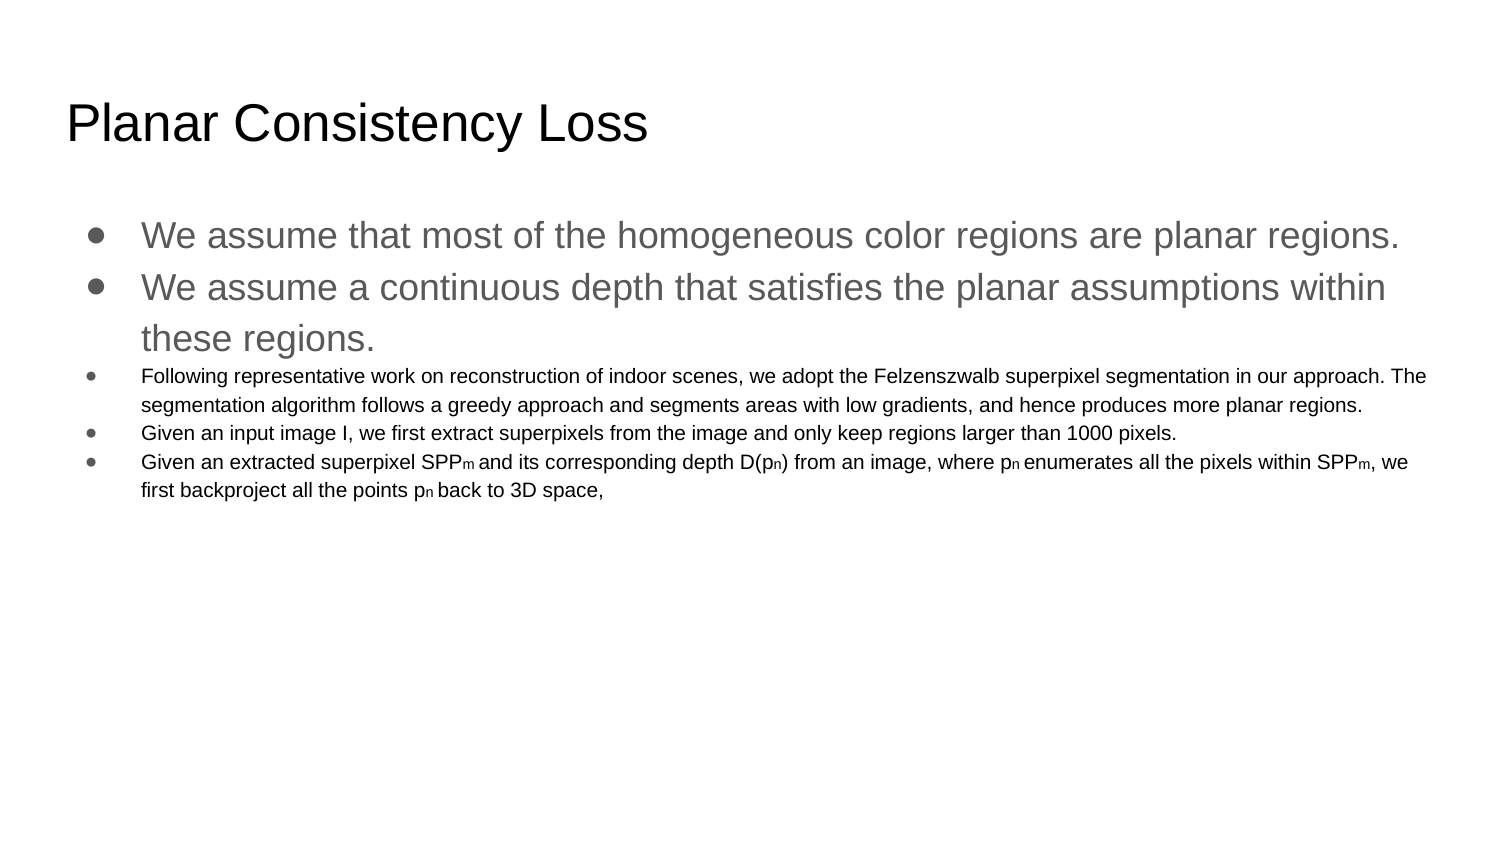

# Planar Consistency Loss
We assume that most of the homogeneous color regions are planar regions.
We assume a continuous depth that satisfies the planar assumptions within these regions.
Following representative work on reconstruction of indoor scenes, we adopt the Felzenszwalb superpixel segmentation in our approach. The segmentation algorithm follows a greedy approach and segments areas with low gradients, and hence produces more planar regions.
Given an input image I, we first extract superpixels from the image and only keep regions larger than 1000 pixels.
Given an extracted superpixel SPPm and its corresponding depth D(pn) from an image, where pn enumerates all the pixels within SPPm, we first backproject all the points pn back to 3D space,